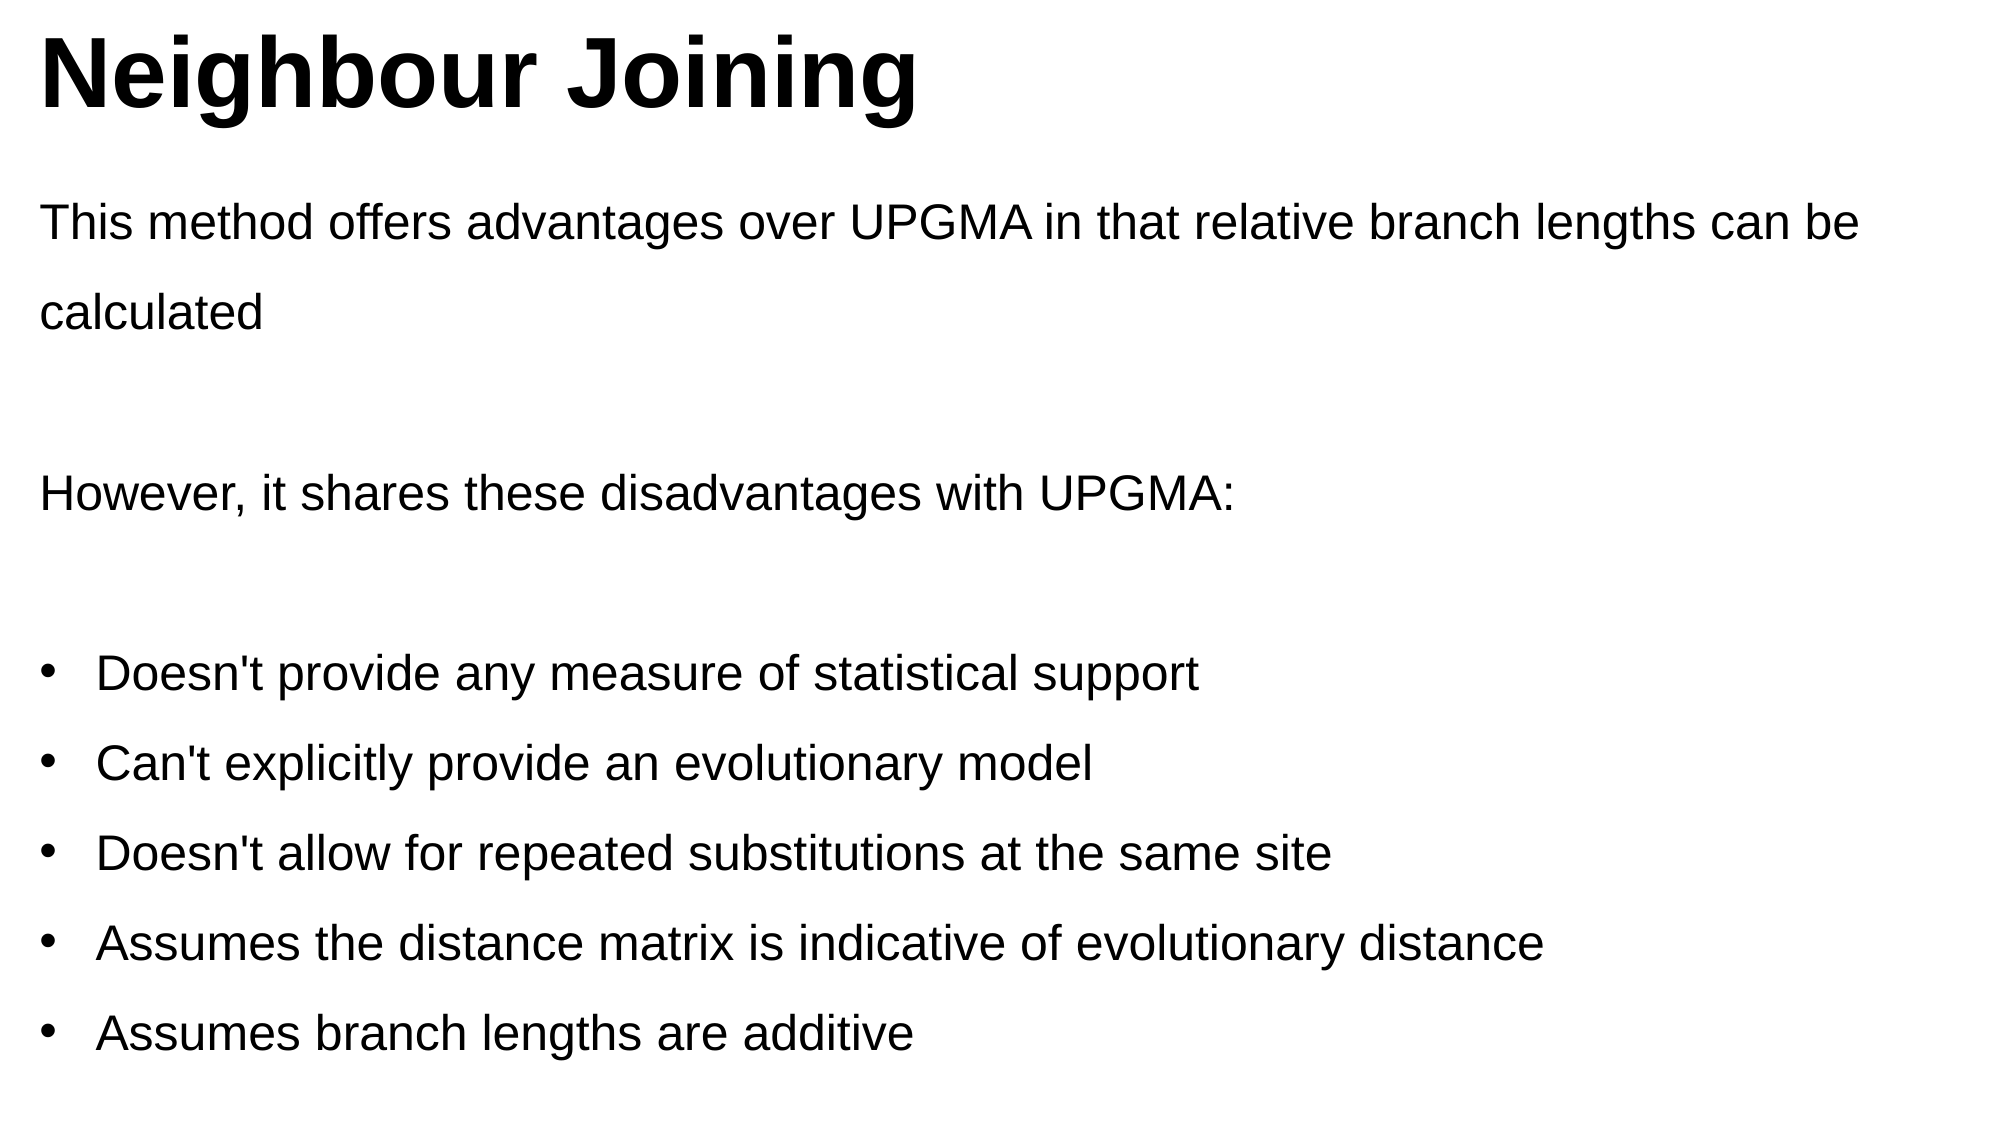

Neighbour Joining
This method offers advantages over UPGMA in that relative branch lengths can be calculated

However, it shares these disadvantages with UPGMA:

Doesn't provide any measure of statistical support
Can't explicitly provide an evolutionary model
Doesn't allow for repeated substitutions at the same site
Assumes the distance matrix is indicative of evolutionary distance
Assumes branch lengths are additive
​
​